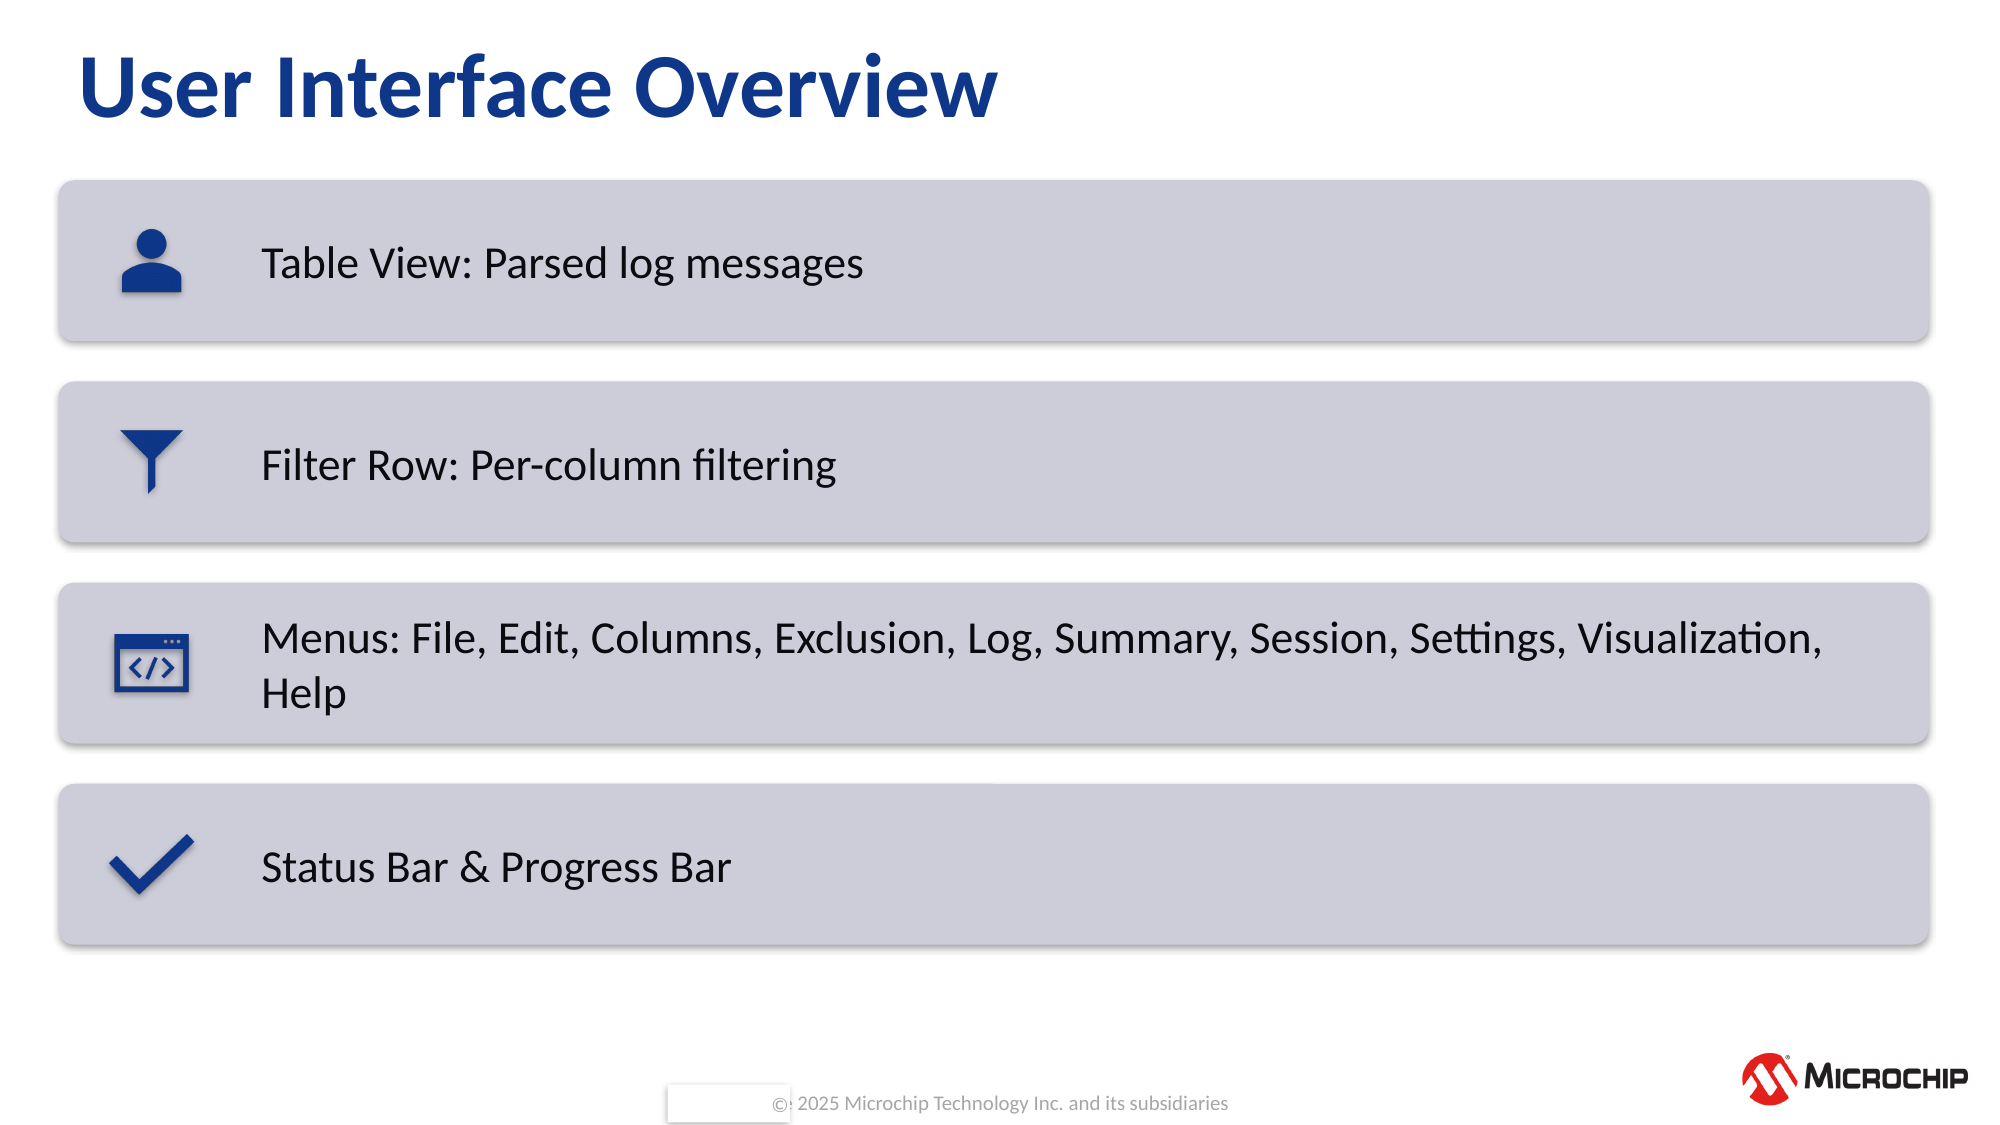

# User Interface Overview
Table View: Parsed log messages
Filter Row: Per-column filtering
Menus: File, Edit, Columns, Exclusion, Log, Summary, Session, Settings, Visualization, Help
Status Bar & Progress Bar